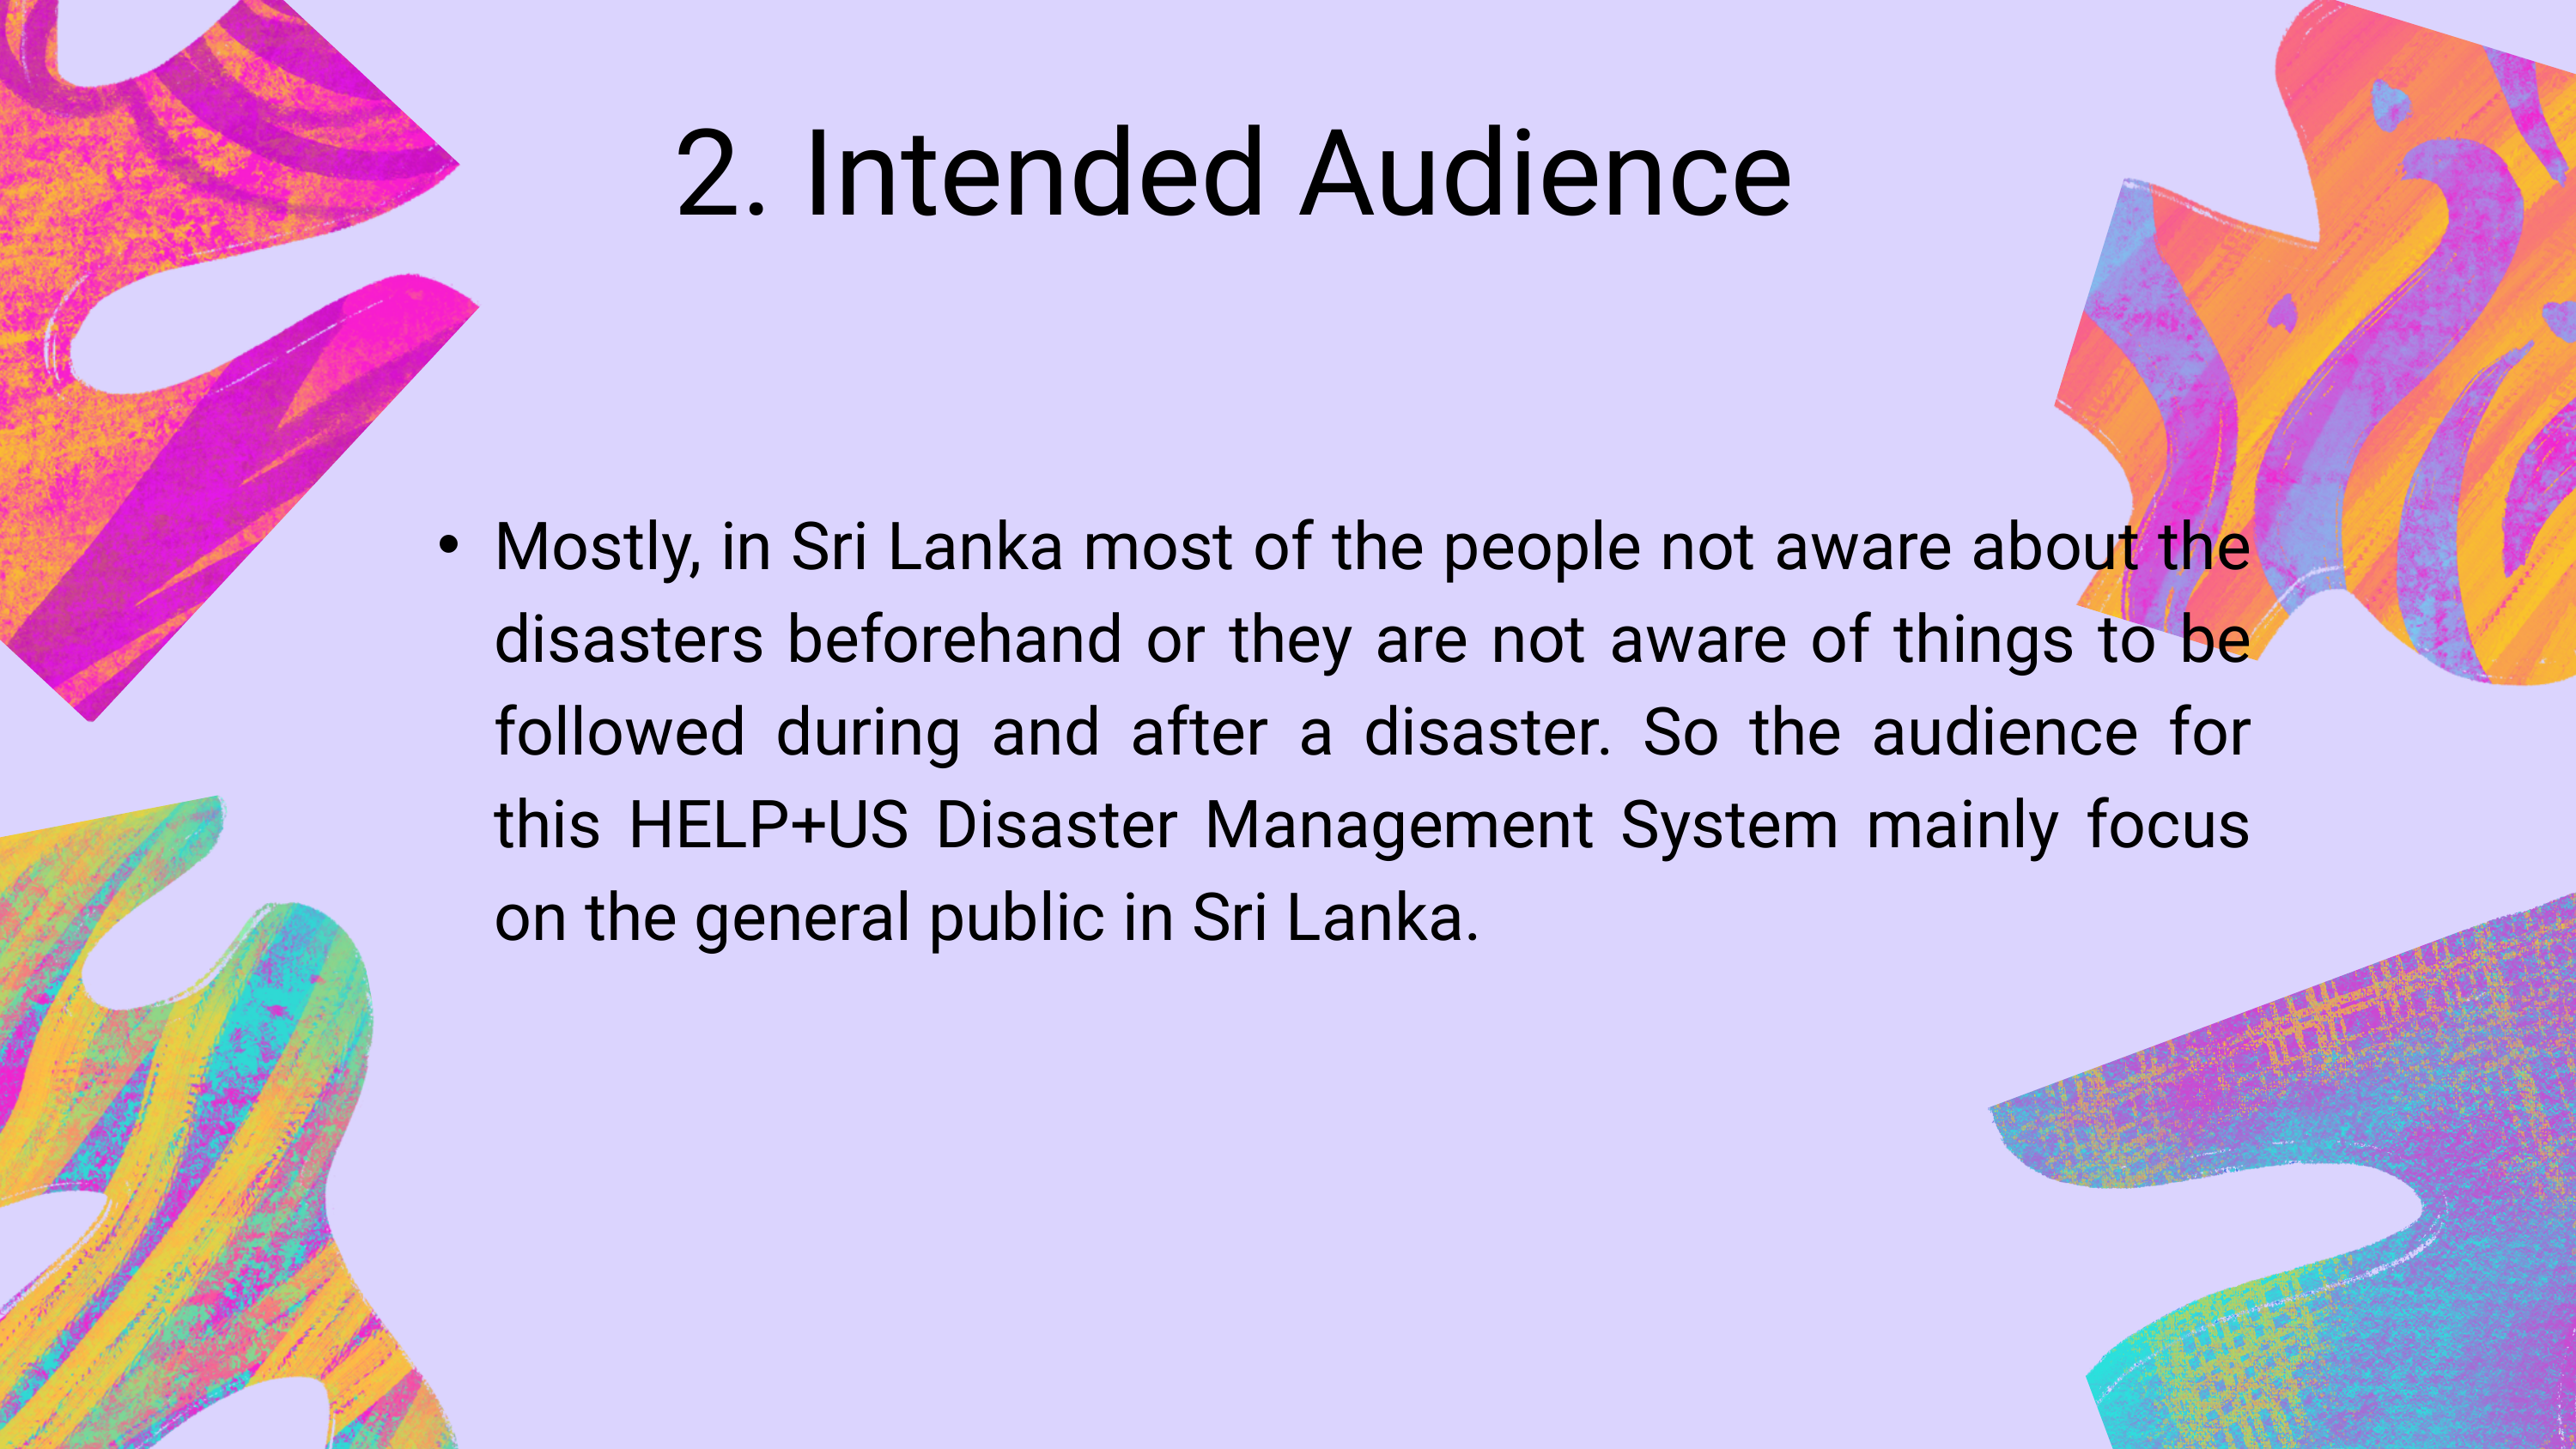

2. Intended Audience
Mostly, in Sri Lanka most of the people not aware about the disasters beforehand or they are not aware of things to be followed during and after a disaster. So the audience for this HELP+US Disaster Management System mainly focus on the general public in Sri Lanka.